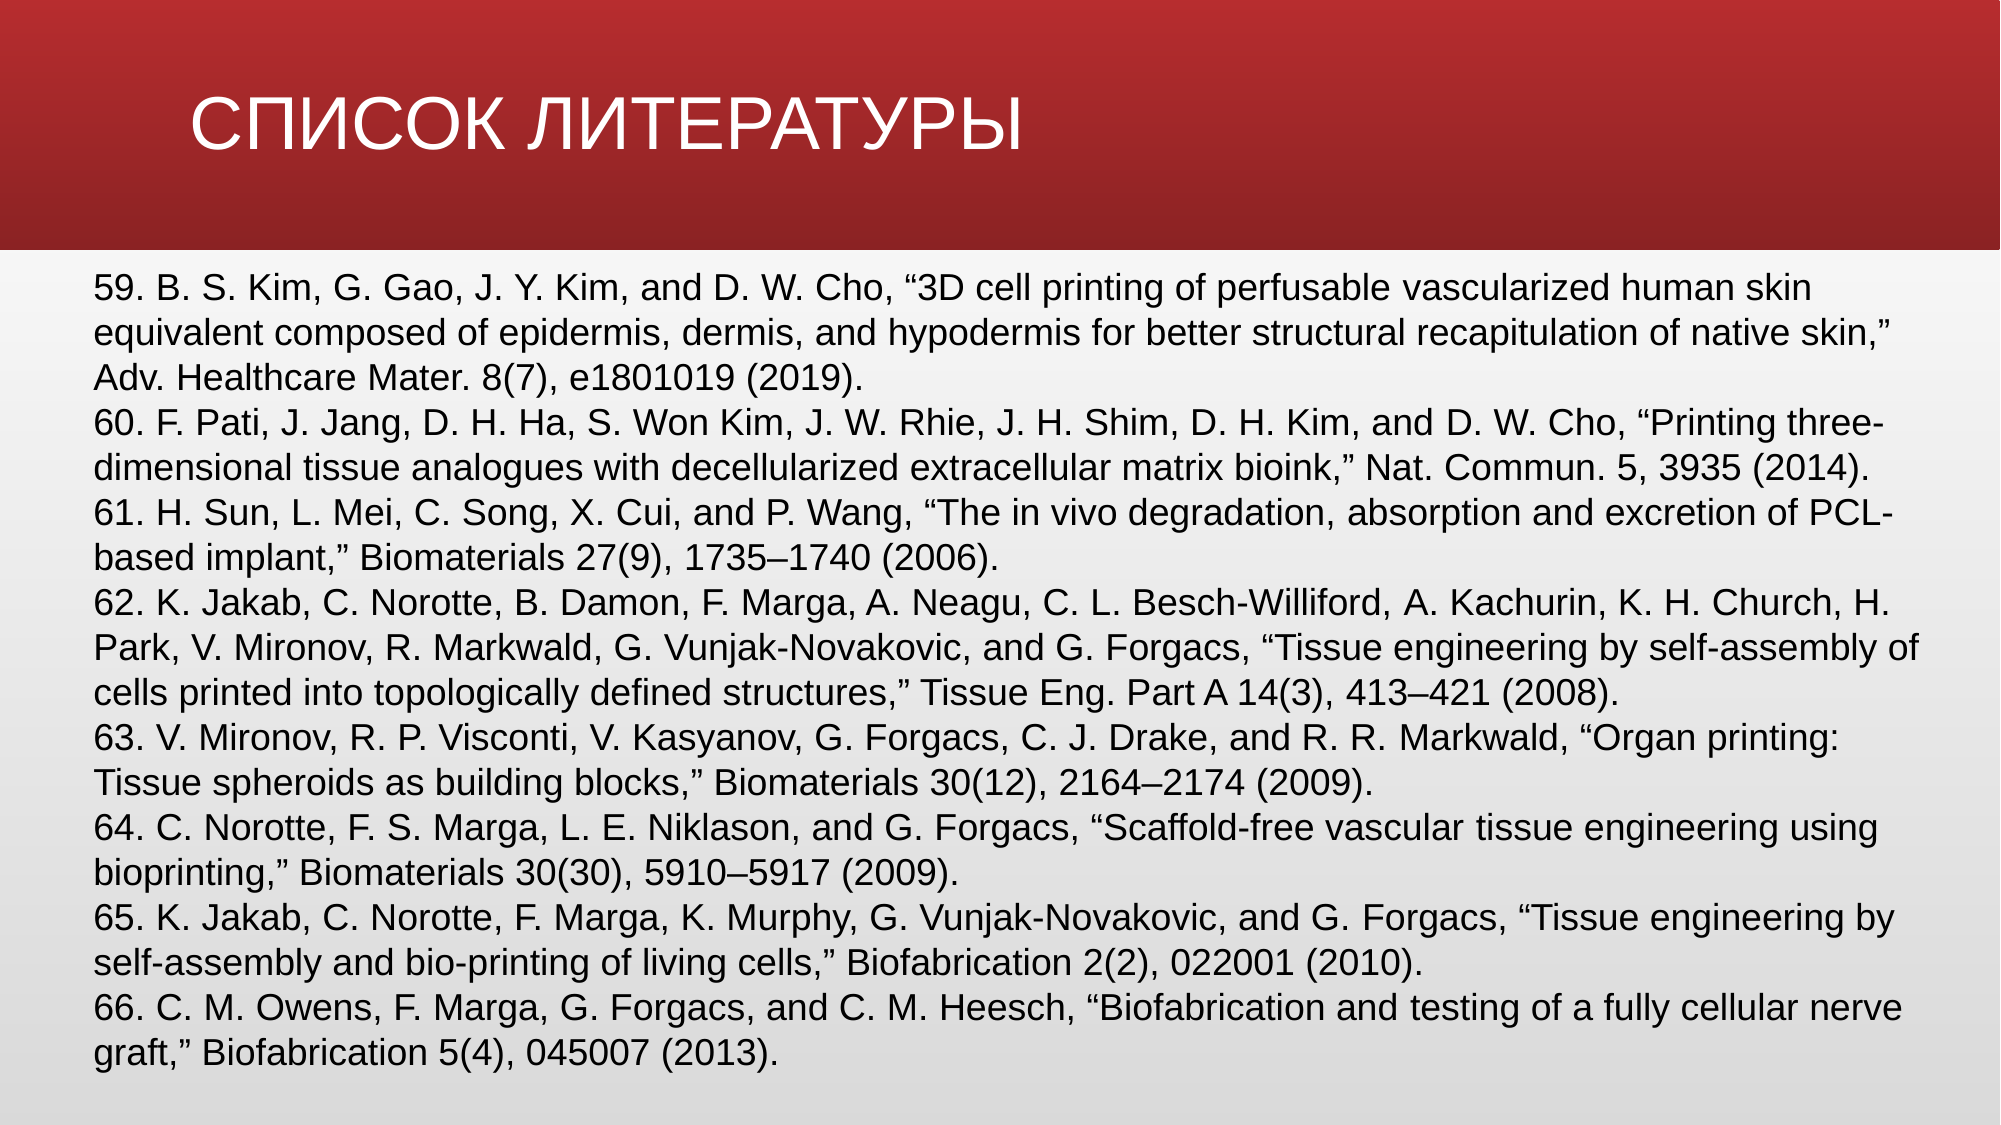

# СПИСОК ЛИТЕРАТУРЫ
59. B. S. Kim, G. Gao, J. Y. Kim, and D. W. Cho, “3D cell printing of perfusable vascularized human skin equivalent composed of epidermis, dermis, and hypodermis for better structural recapitulation of native skin,” Adv. Healthcare Mater. 8(7), e1801019 (2019).
60. F. Pati, J. Jang, D. H. Ha, S. Won Kim, J. W. Rhie, J. H. Shim, D. H. Kim, and D. W. Cho, “Printing three-dimensional tissue analogues with decellularized extracellular matrix bioink,” Nat. Commun. 5, 3935 (2014).
61. H. Sun, L. Mei, C. Song, X. Cui, and P. Wang, “The in vivo degradation, absorption and excretion of PCL-based implant,” Biomaterials 27(9), 1735–1740 (2006).
62. K. Jakab, C. Norotte, B. Damon, F. Marga, A. Neagu, C. L. Besch-Williford, A. Kachurin, K. H. Church, H. Park, V. Mironov, R. Markwald, G. Vunjak-Novakovic, and G. Forgacs, “Tissue engineering by self-assembly of cells printed into topologically defined structures,” Tissue Eng. Part A 14(3), 413–421 (2008).
63. V. Mironov, R. P. Visconti, V. Kasyanov, G. Forgacs, C. J. Drake, and R. R. Markwald, “Organ printing: Tissue spheroids as building blocks,” Biomaterials 30(12), 2164–2174 (2009).
64. C. Norotte, F. S. Marga, L. E. Niklason, and G. Forgacs, “Scaffold-free vascular tissue engineering using bioprinting,” Biomaterials 30(30), 5910–5917 (2009).
65. K. Jakab, C. Norotte, F. Marga, K. Murphy, G. Vunjak-Novakovic, and G. Forgacs, “Tissue engineering by self-assembly and bio-printing of living cells,” Biofabrication 2(2), 022001 (2010).
66. C. M. Owens, F. Marga, G. Forgacs, and C. M. Heesch, “Biofabrication and testing of a fully cellular nerve graft,” Biofabrication 5(4), 045007 (2013).